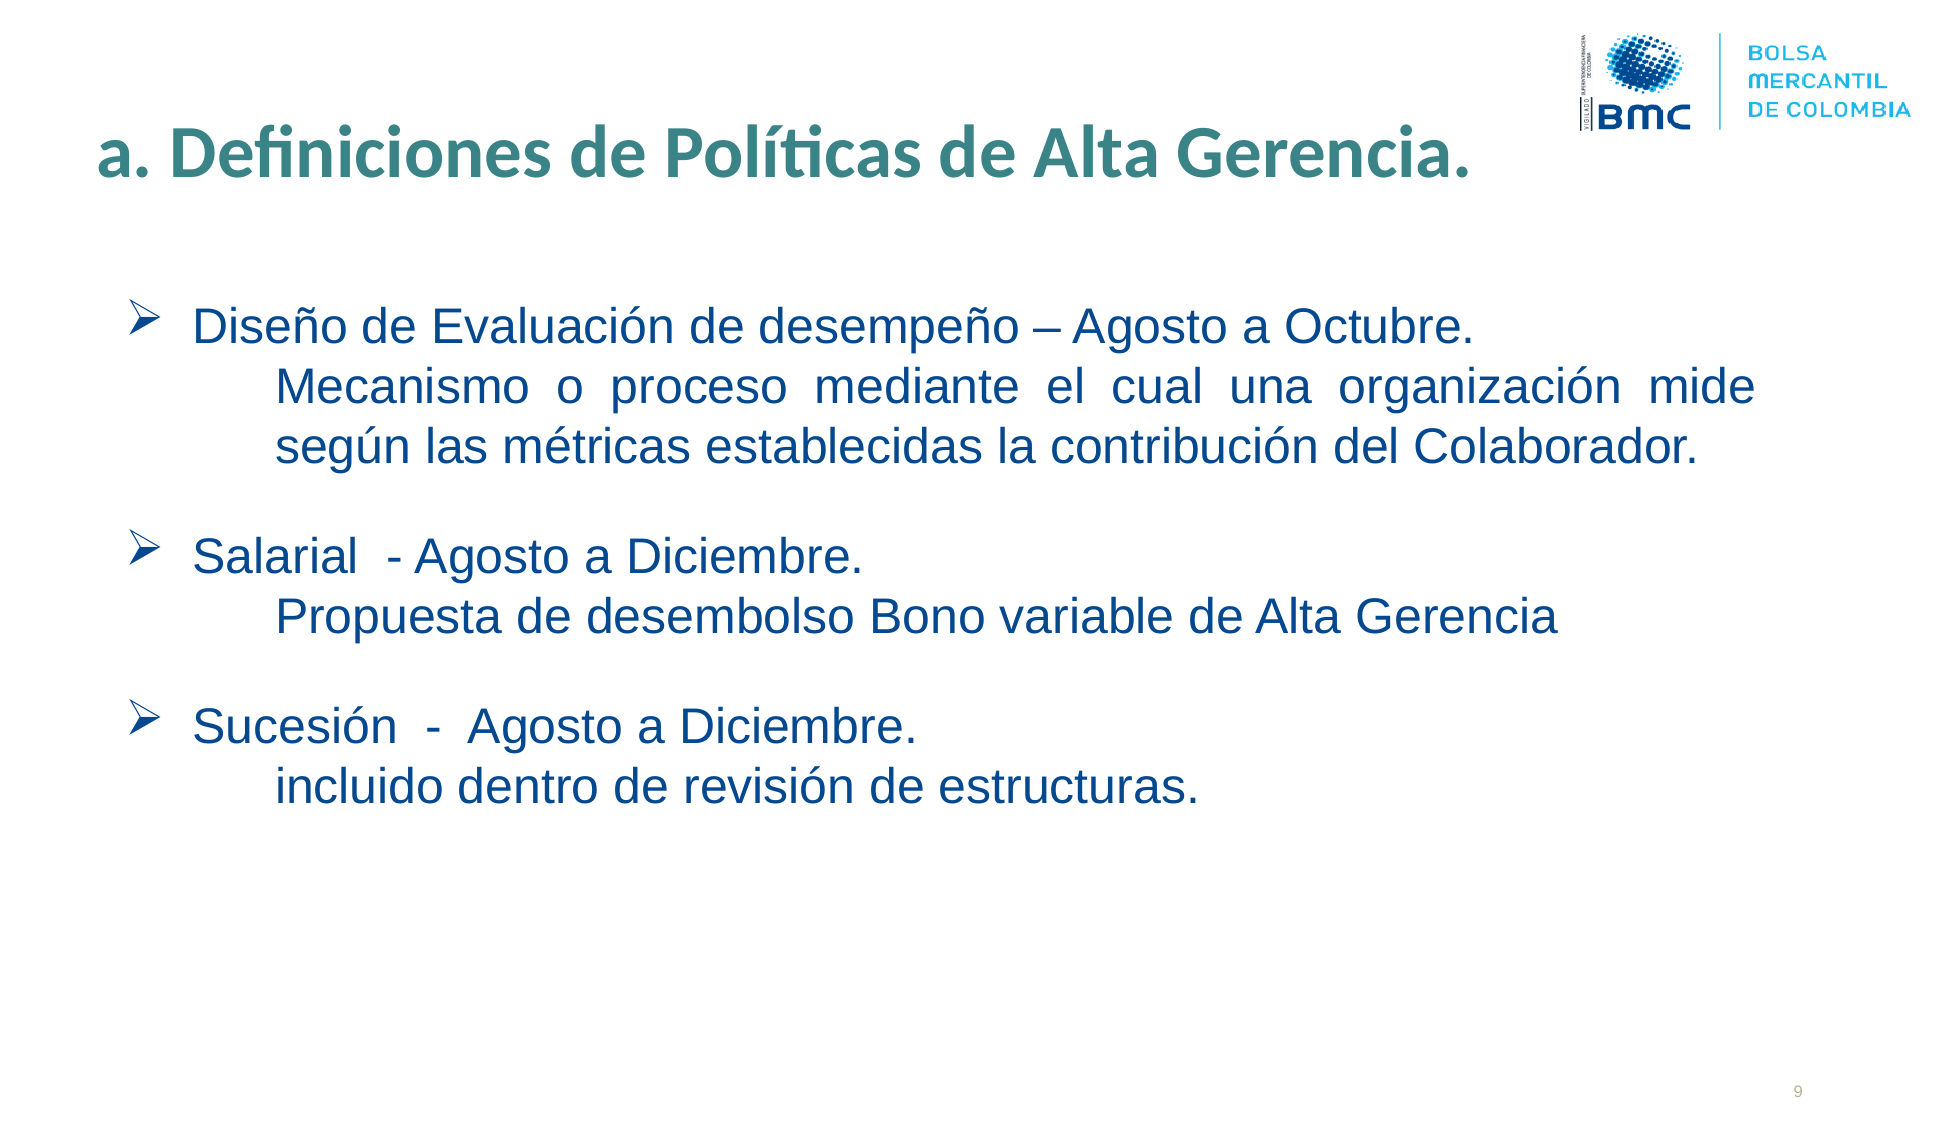

a. Definiciones de Políticas de Alta Gerencia.
  Diseño de Evaluación de desempeño – Agosto a Octubre.
	Mecanismo o proceso mediante el cual una organización mide 	según las métricas establecidas la contribución del Colaborador.

  Salarial  - Agosto a Diciembre.
	Propuesta de desembolso Bono variable de Alta Gerencia

  Sucesión  -  Agosto a Diciembre.
	incluido dentro de revisión de estructuras.